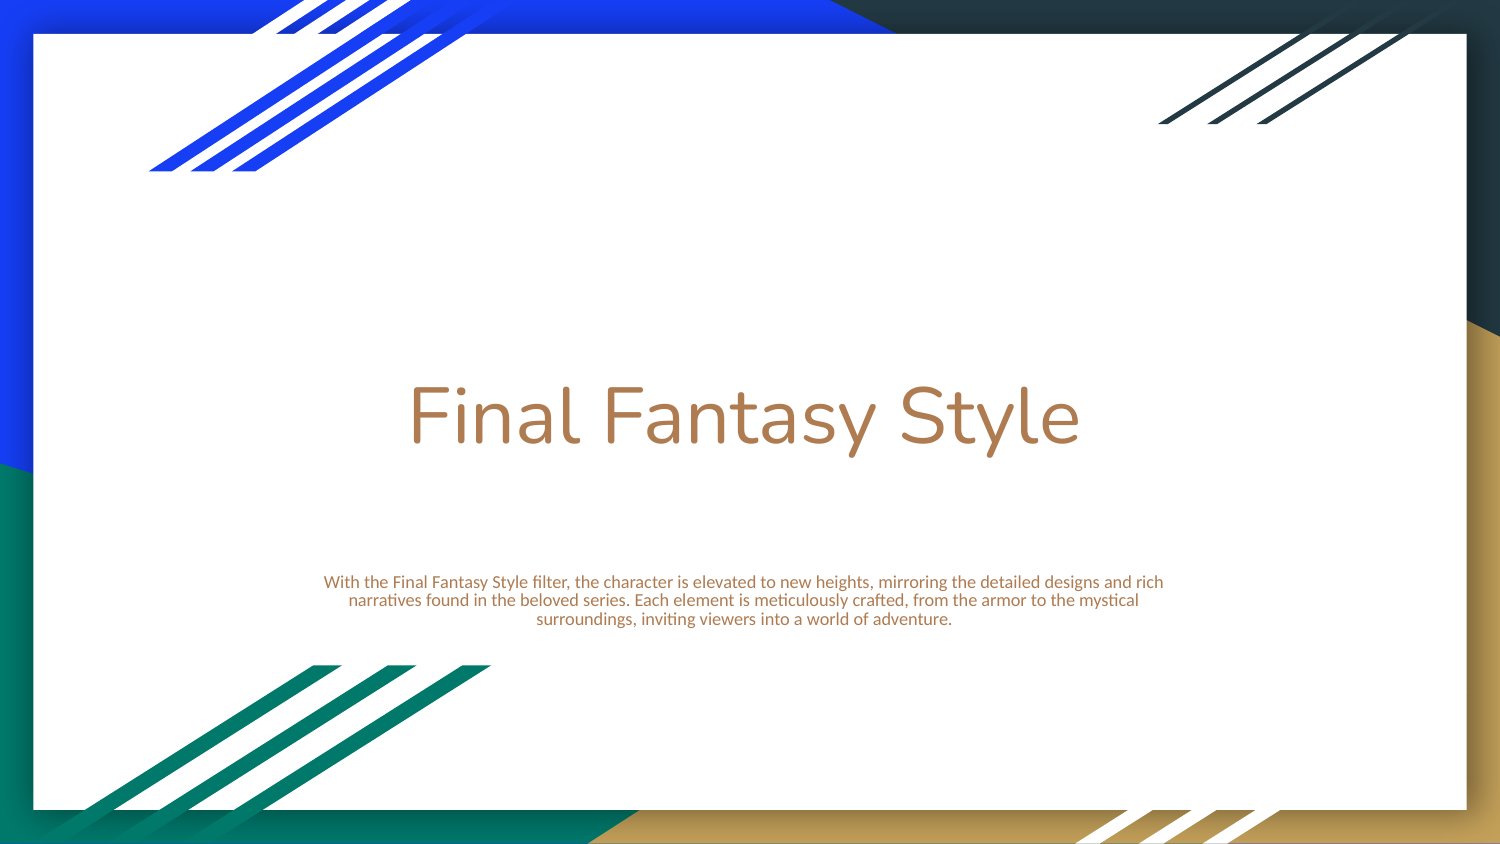

# Final Fantasy Style
With the Final Fantasy Style filter, the character is elevated to new heights, mirroring the detailed designs and rich narratives found in the beloved series. Each element is meticulously crafted, from the armor to the mystical surroundings, inviting viewers into a world of adventure.